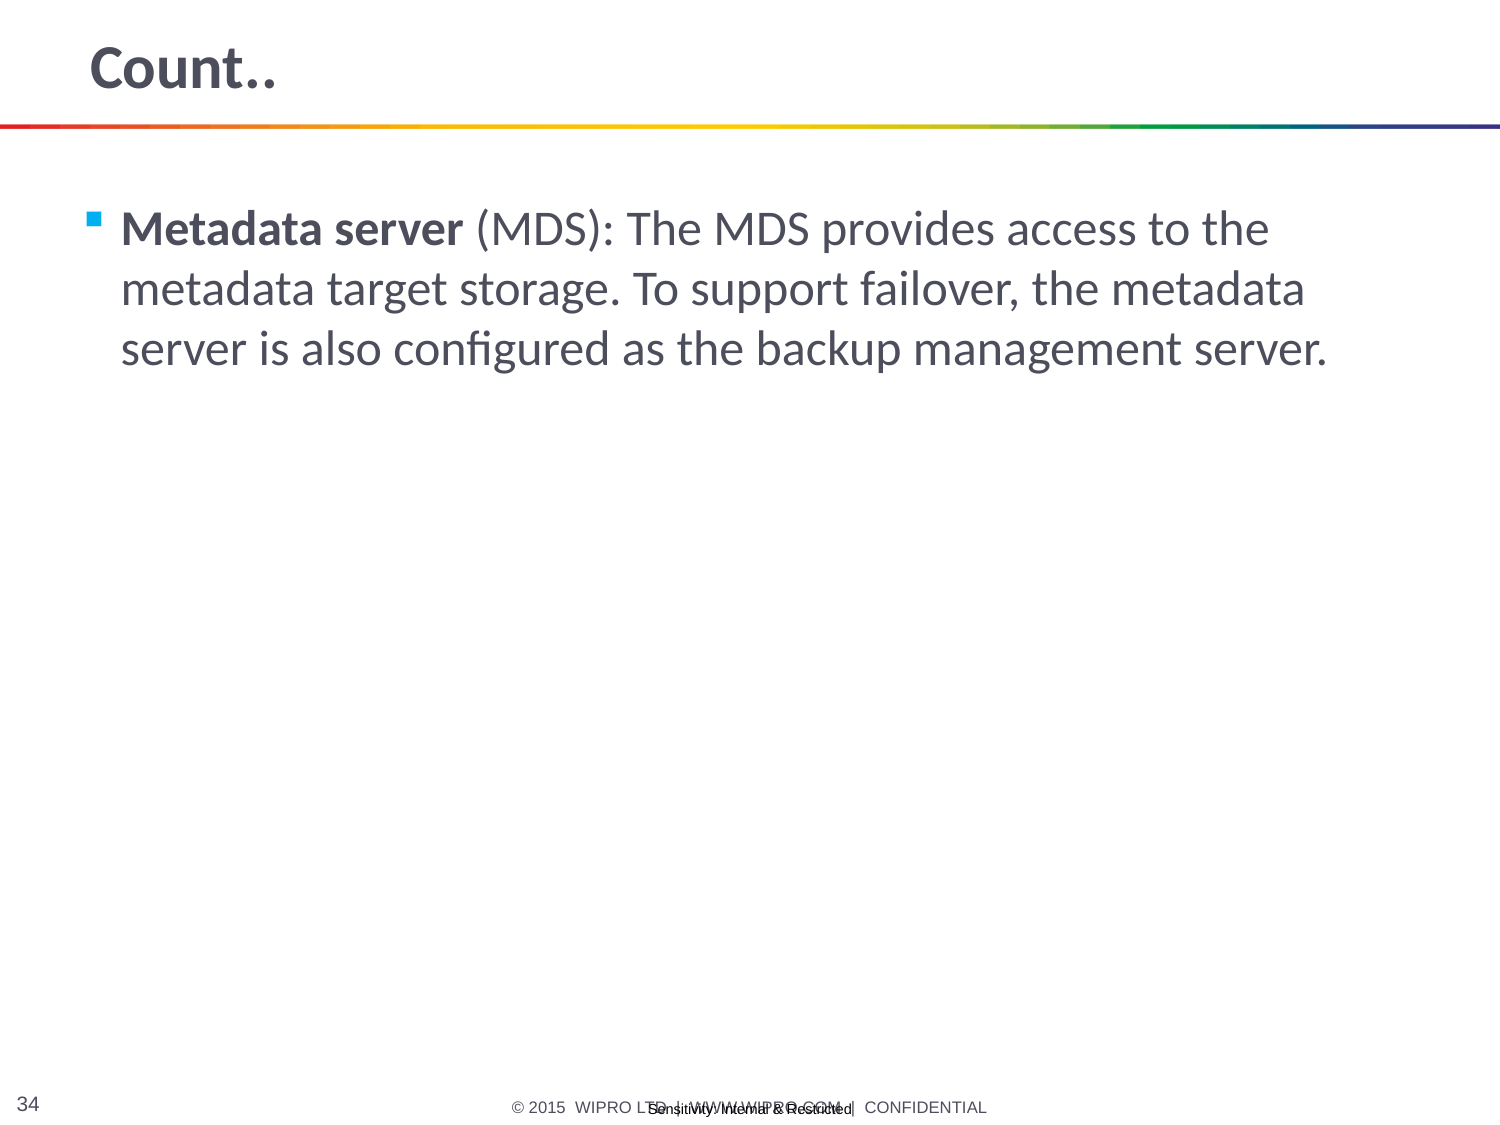

# Count..
Metadata server (MDS): The MDS provides access to the metadata target storage. To support failover, the metadata server is also configured as the backup management server.